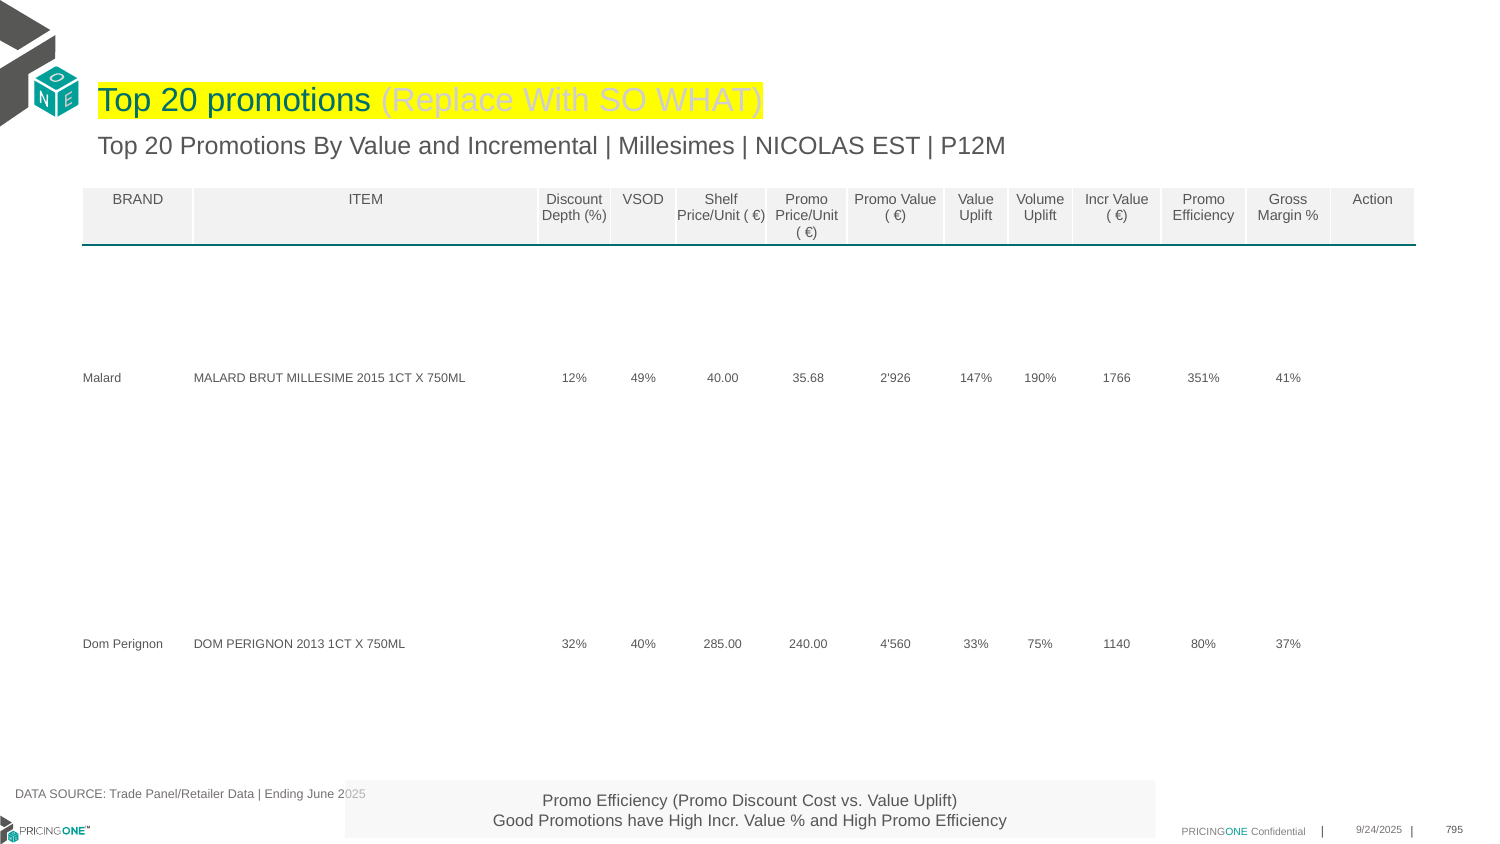

# Top 20 promotions (Replace With SO WHAT)
Top 20 Promotions By Value and Incremental | Millesimes | NICOLAS EST | P12M
| BRAND | ITEM | Discount Depth (%) | VSOD | Shelf Price/Unit ( €) | Promo Price/Unit ( €) | Promo Value ( €) | Value Uplift | Volume Uplift | Incr Value ( €) | Promo Efficiency | Gross Margin % | Action |
| --- | --- | --- | --- | --- | --- | --- | --- | --- | --- | --- | --- | --- |
| Malard | MALARD BRUT MILLESIME 2015 1CT X 750ML | 12% | 49% | 40.00 | 35.68 | 2'926 | 147% | 190% | 1766 | 351% | 41% |  |
| Dom Perignon | DOM PERIGNON 2013 1CT X 750ML | 32% | 40% | 285.00 | 240.00 | 4'560 | 33% | 75% | 1140 | 80% | 37% |  |
DATA SOURCE: Trade Panel/Retailer Data | Ending June 2025
Promo Efficiency (Promo Discount Cost vs. Value Uplift)
Good Promotions have High Incr. Value % and High Promo Efficiency

9/24/2025
795